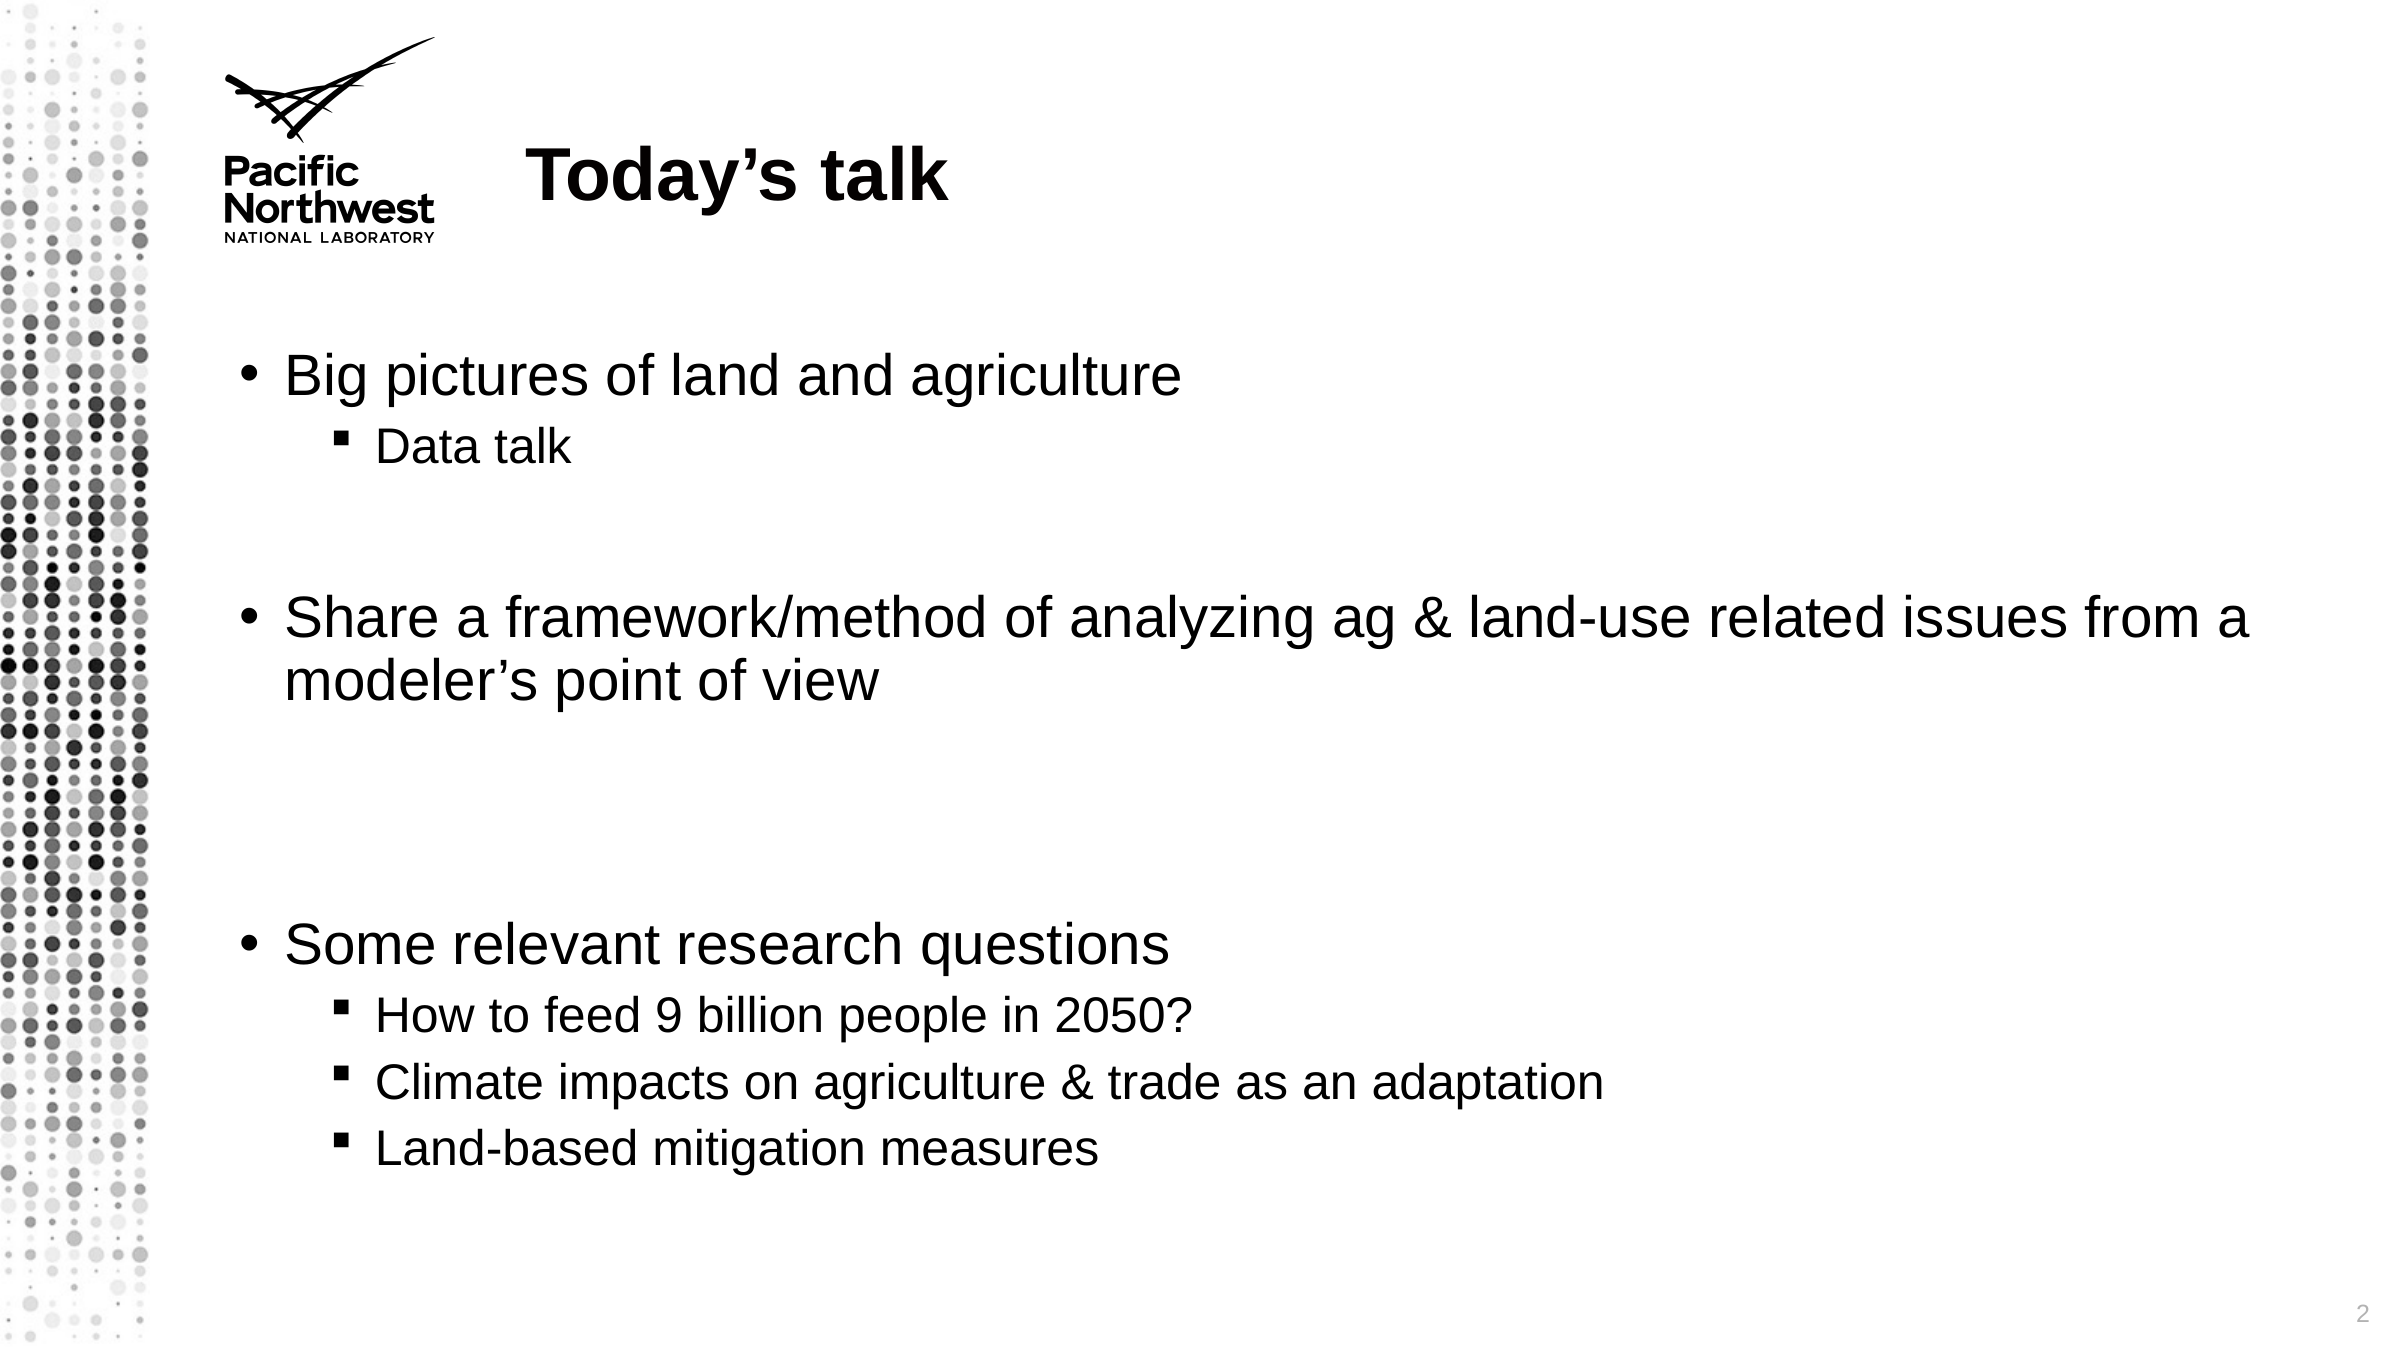

# Today’s talk
Big pictures of land and agriculture
Data talk

Share a framework/method of analyzing ag & land-use related issues from a modeler’s point of view

Some relevant research questions
How to feed 9 billion people in 2050?
Climate impacts on agriculture & trade as an adaptation
Land-based mitigation measures

2